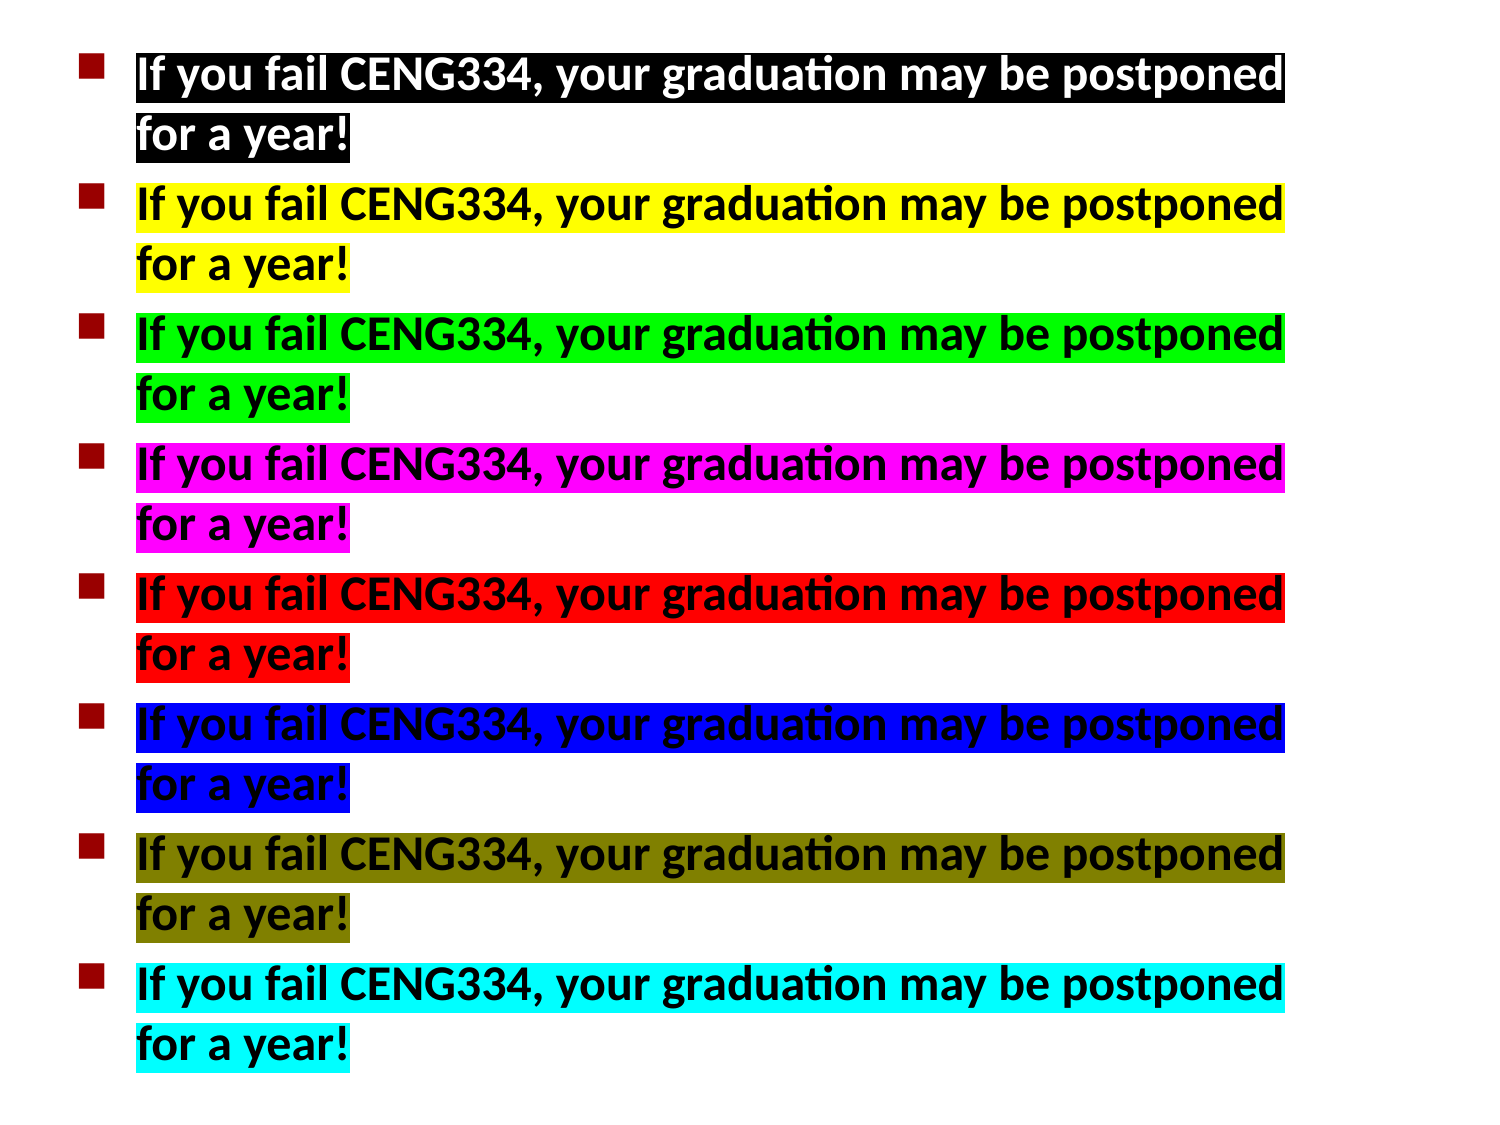

If you fail CENG334, your graduation may be postponed for a year!
If you fail CENG334, your graduation may be postponed for a year!
If you fail CENG334, your graduation may be postponed for a year!
If you fail CENG334, your graduation may be postponed for a year!
If you fail CENG334, your graduation may be postponed for a year!
If you fail CENG334, your graduation may be postponed for a year!
If you fail CENG334, your graduation may be postponed for a year!
If you fail CENG334, your graduation may be postponed for a year!